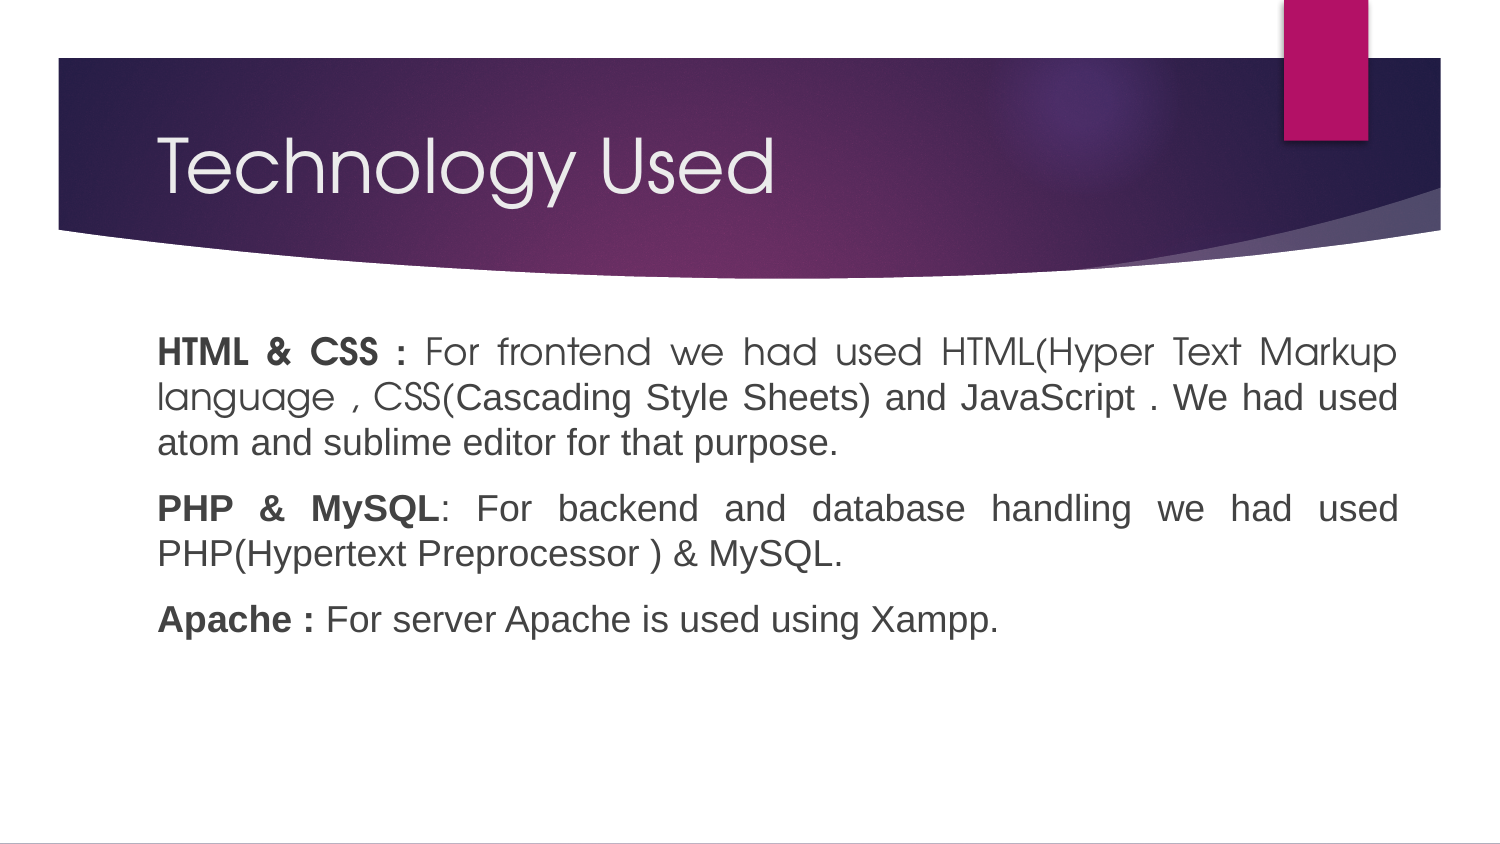

# Technology Used
HTML & CSS : For frontend we had used HTML(Hyper Text Markup language , CSS(Cascading Style Sheets) and JavaScript . We had used atom and sublime editor for that purpose.
PHP & MySQL: For backend and database handling we had used PHP(Hypertext Preprocessor ) & MySQL.
Apache : For server Apache is used using Xampp.